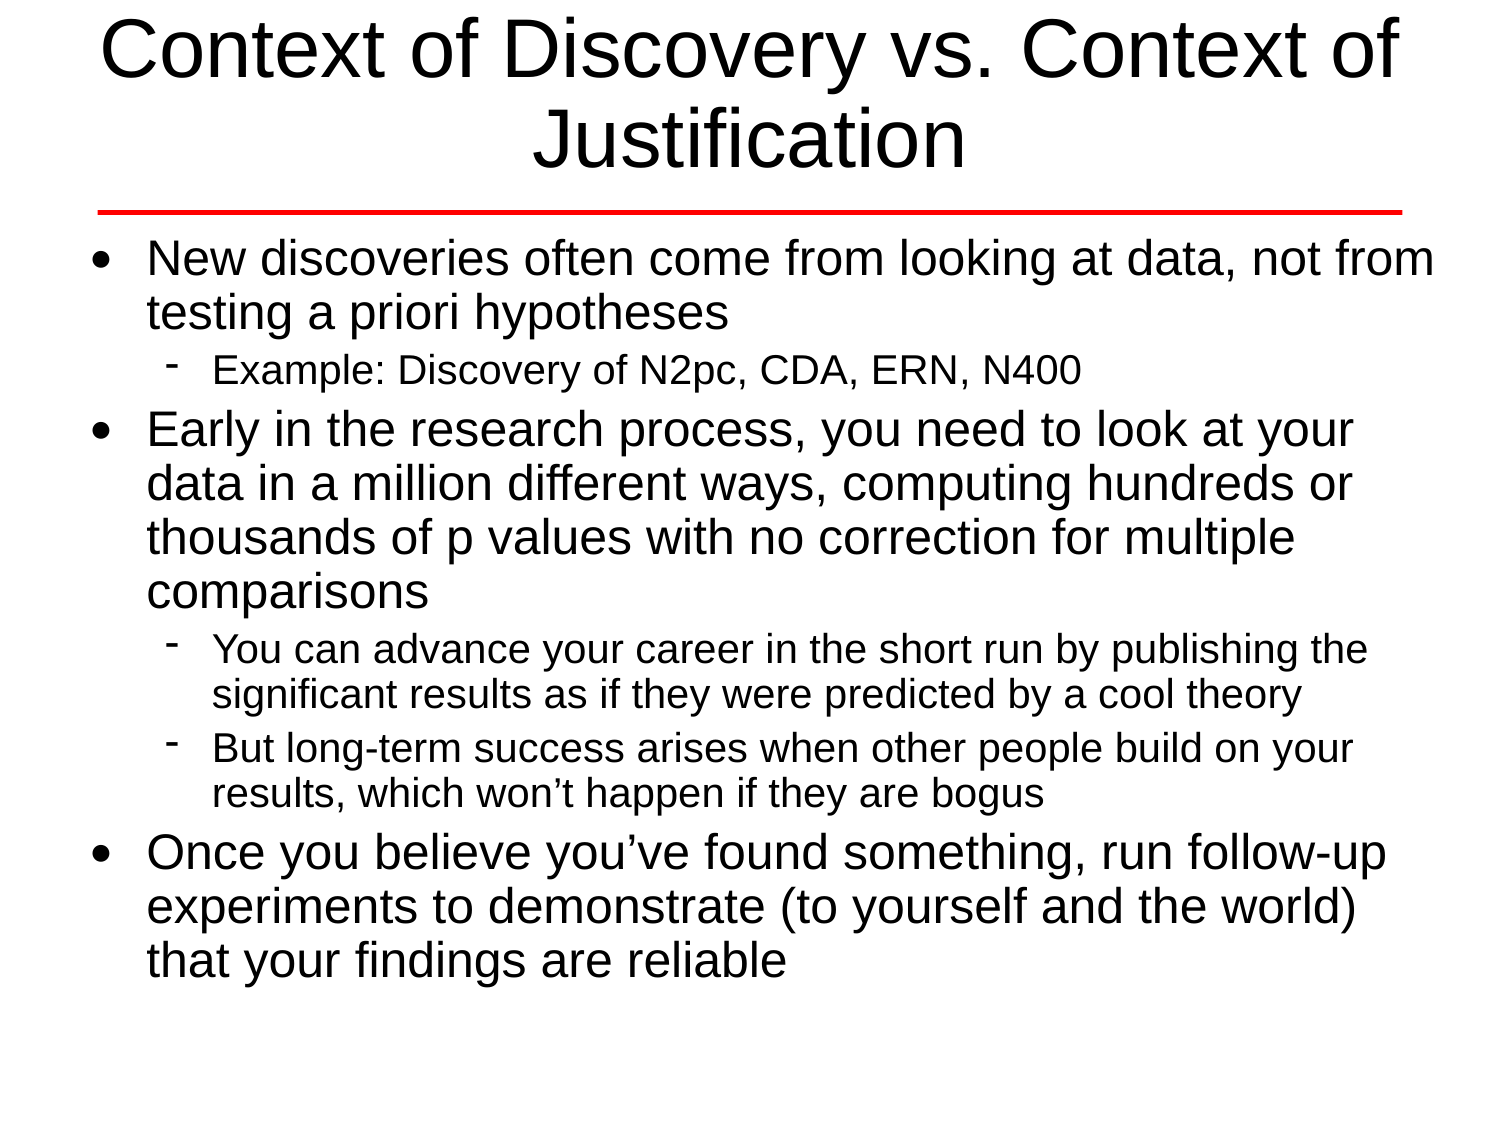

# Context of Discovery vs. Context of Justification
New discoveries often come from looking at data, not from testing a priori hypotheses
Example: Discovery of N2pc, CDA, ERN, N400
Early in the research process, you need to look at your data in a million different ways, computing hundreds or thousands of p values with no correction for multiple comparisons
You can advance your career in the short run by publishing the significant results as if they were predicted by a cool theory
But long-term success arises when other people build on your results, which won’t happen if they are bogus
Once you believe you’ve found something, run follow-up experiments to demonstrate (to yourself and the world) that your findings are reliable